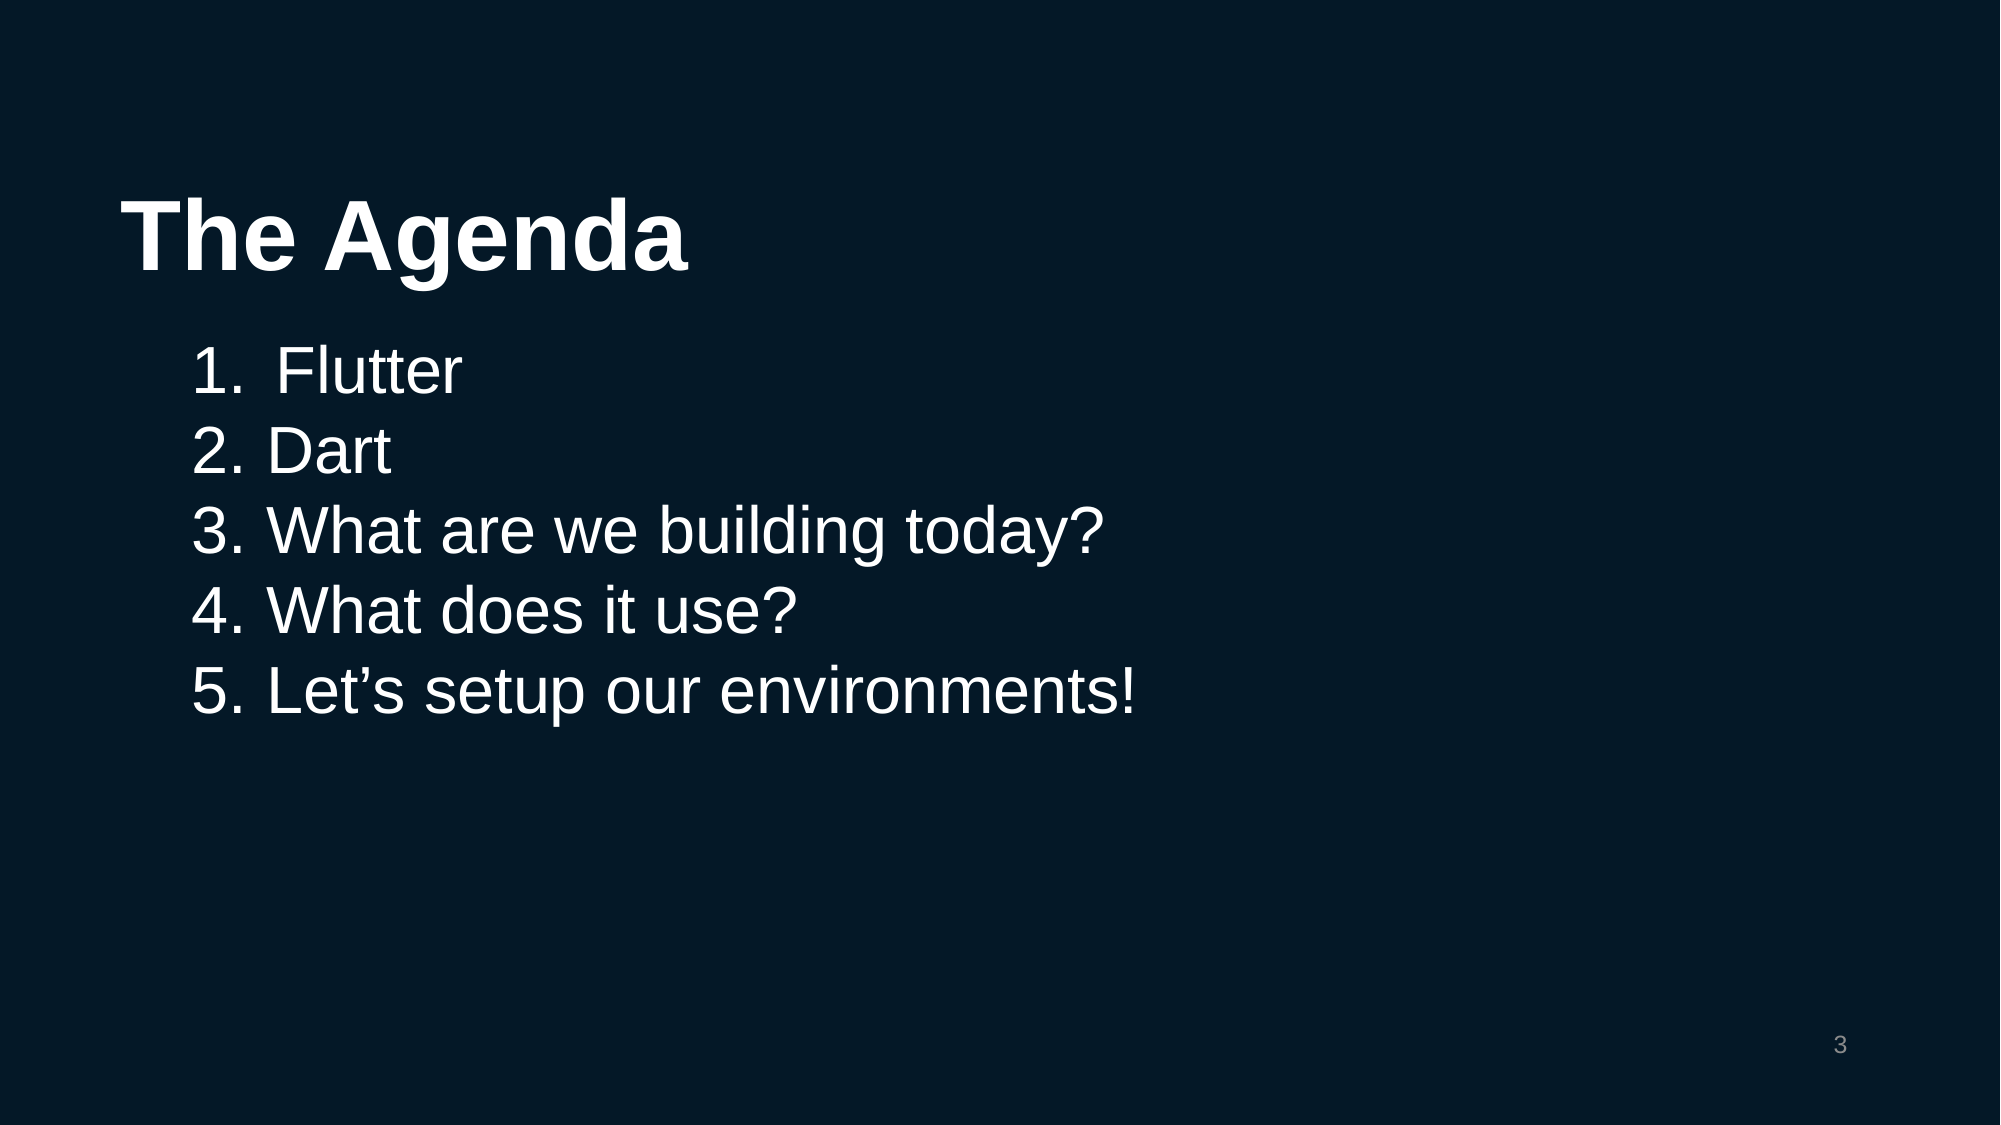

The Agenda
Flutter
Dart
What are we building today?
What does it use?
Let’s setup our environments!

3